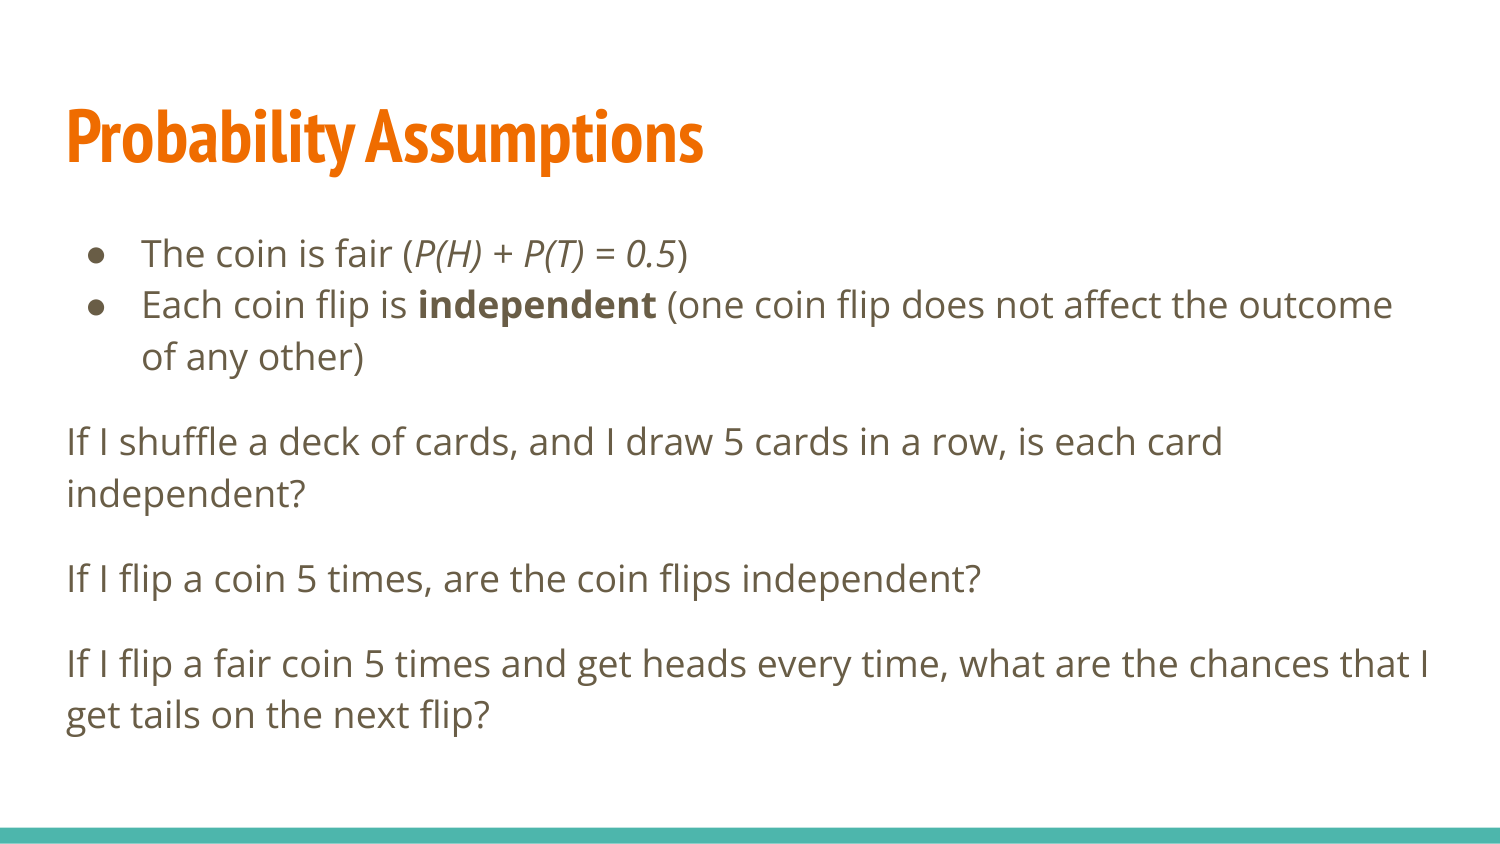

# Probability Assumptions
The coin is fair (P(H) + P(T) = 0.5)
Each coin flip is independent (one coin flip does not affect the outcome of any other)
If I shuffle a deck of cards, and I draw 5 cards in a row, is each card independent?
If I flip a coin 5 times, are the coin flips independent?
If I flip a fair coin 5 times and get heads every time, what are the chances that I get tails on the next flip?